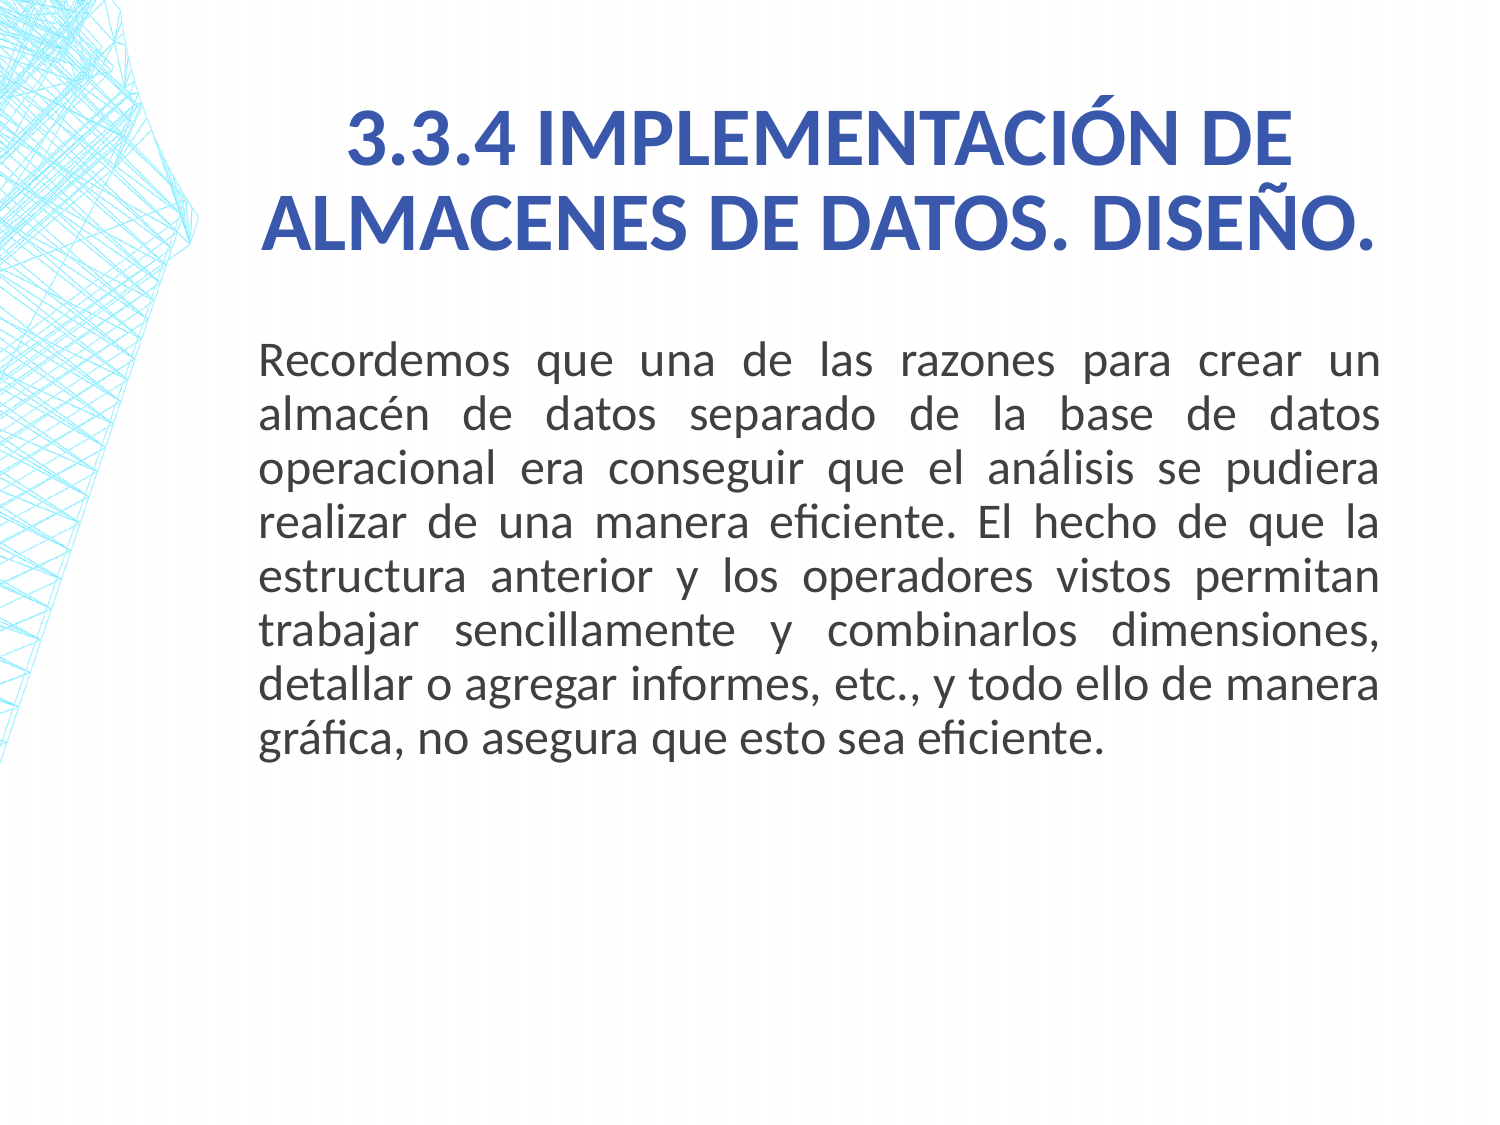

# 3.3.4 Implementación de almacenes de datos. Diseño.
Recordemos que una de las razones para crear un almacén de datos separado de la base de datos operacional era conseguir que el análisis se pudiera realizar de una manera eficiente. El hecho de que la estructura anterior y los operadores vistos permitan trabajar sencillamente y combinarlos dimensiones, detallar o agregar informes, etc., y todo ello de manera gráfica, no asegura que esto sea eficiente.